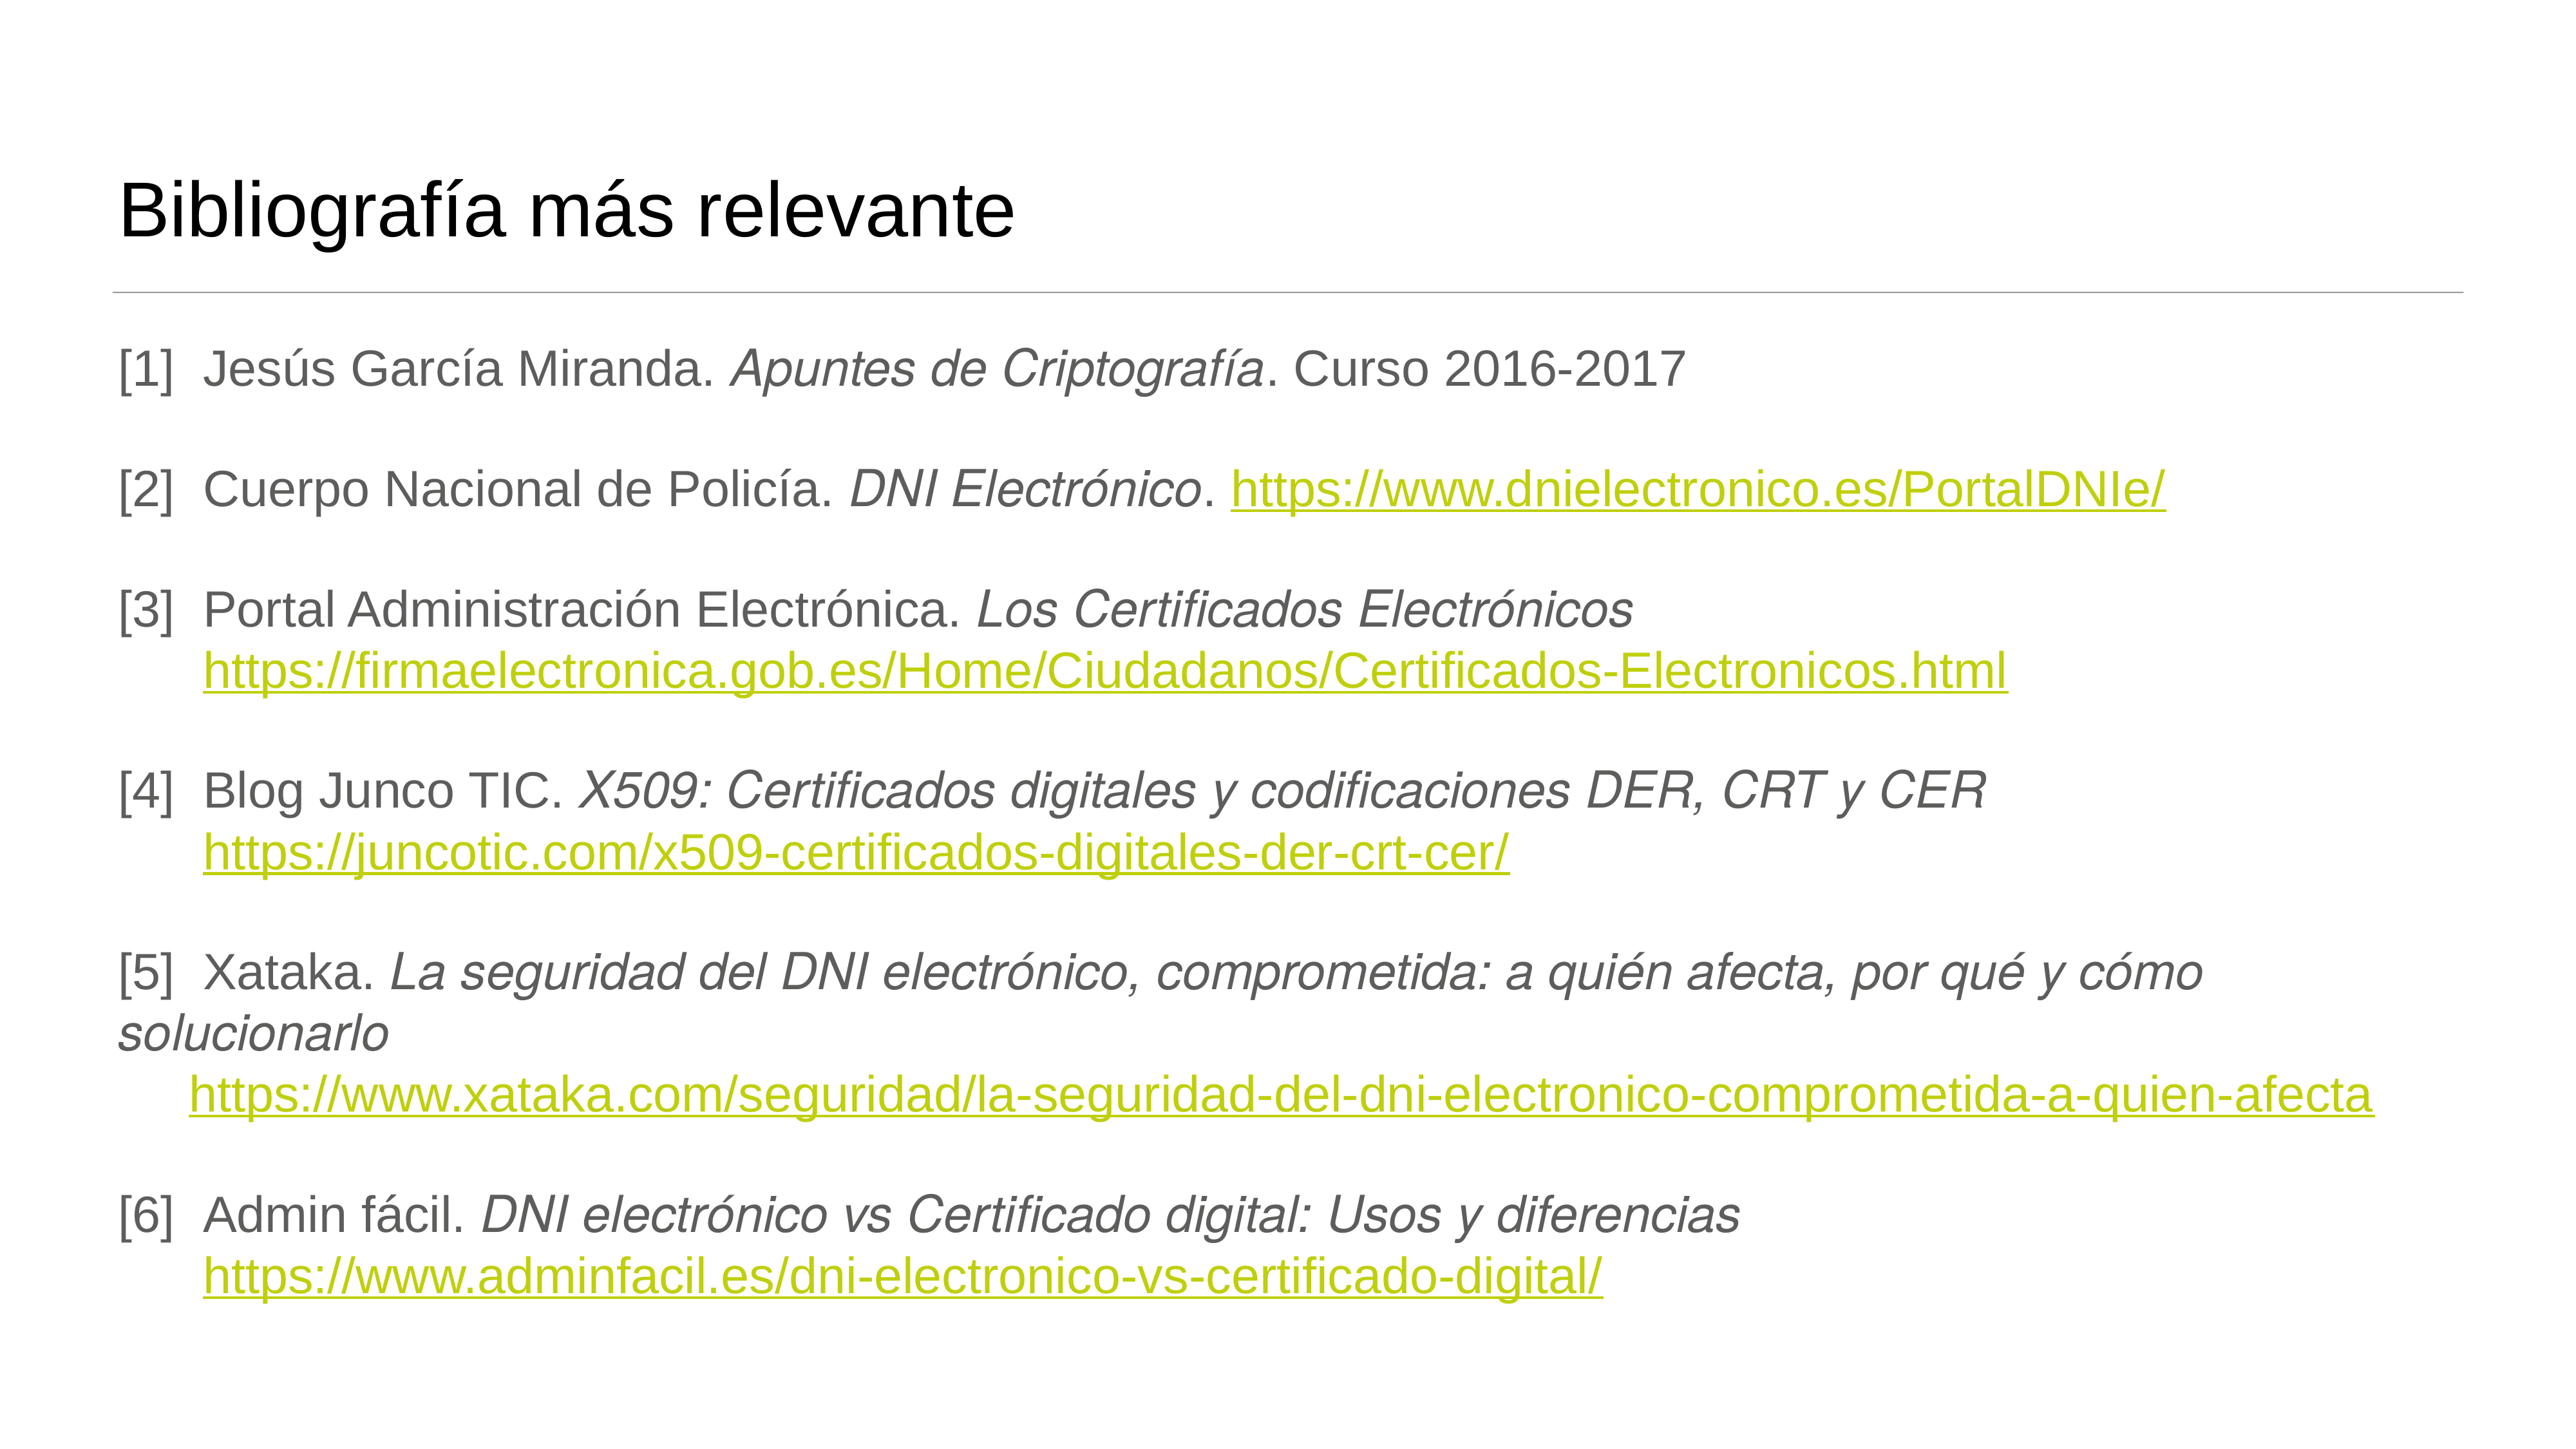

25
# Bibliografía más relevante
[1]  Jesús García Miranda. Apuntes de Criptografía. Curso 2016-2017
[2]  Cuerpo Nacional de Policía. DNI Electrónico. https://www.dnielectronico.es/PortalDNIe/
[3]  Portal Administración Electrónica. Los Certificados Electrónicos
      https://firmaelectronica.gob.es/Home/Ciudadanos/Certificados-Electronicos.html
[4]  Blog Junco TIC. X509: Certificados digitales y codificaciones DER, CRT y CER
      https://juncotic.com/x509-certificados-digitales-der-crt-cer/
[5]  Xataka. La seguridad del DNI electrónico, comprometida: a quién afecta, por qué y cómo solucionarlo
     https://www.xataka.com/seguridad/la-seguridad-del-dni-electronico-comprometida-a-quien-afecta
[6]  Admin fácil. DNI electrónico vs Certificado digital: Usos y diferencias
      https://www.adminfacil.es/dni-electronico-vs-certificado-digital/